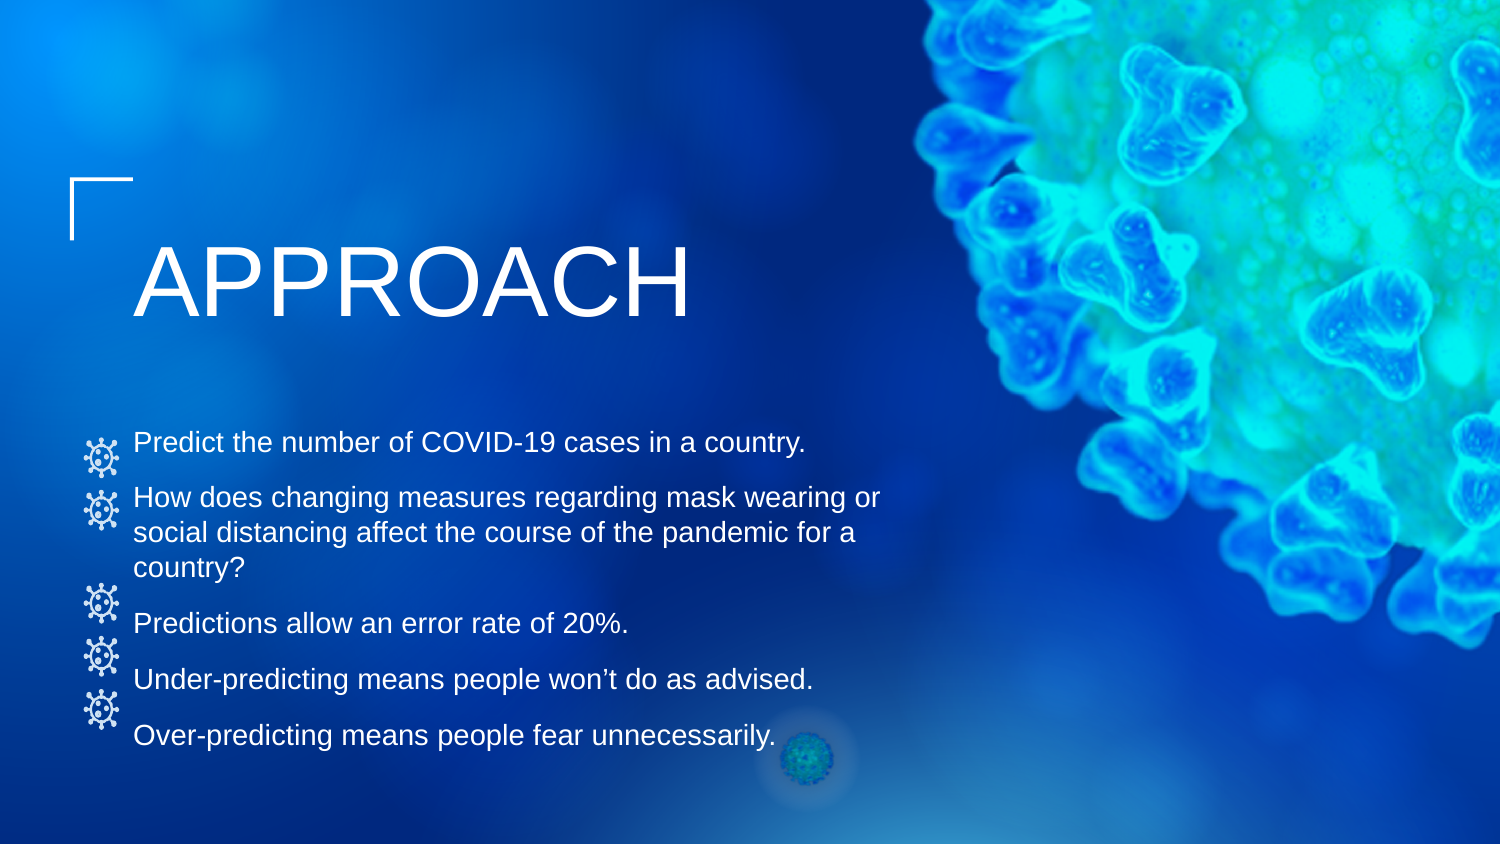

# APPROACH
Predict the number of COVID-19 cases in a country.
How does changing measures regarding mask wearing or social distancing affect the course of the pandemic for a country?
Predictions allow an error rate of 20%.
Under-predicting means people won’t do as advised.
Over-predicting means people fear unnecessarily.